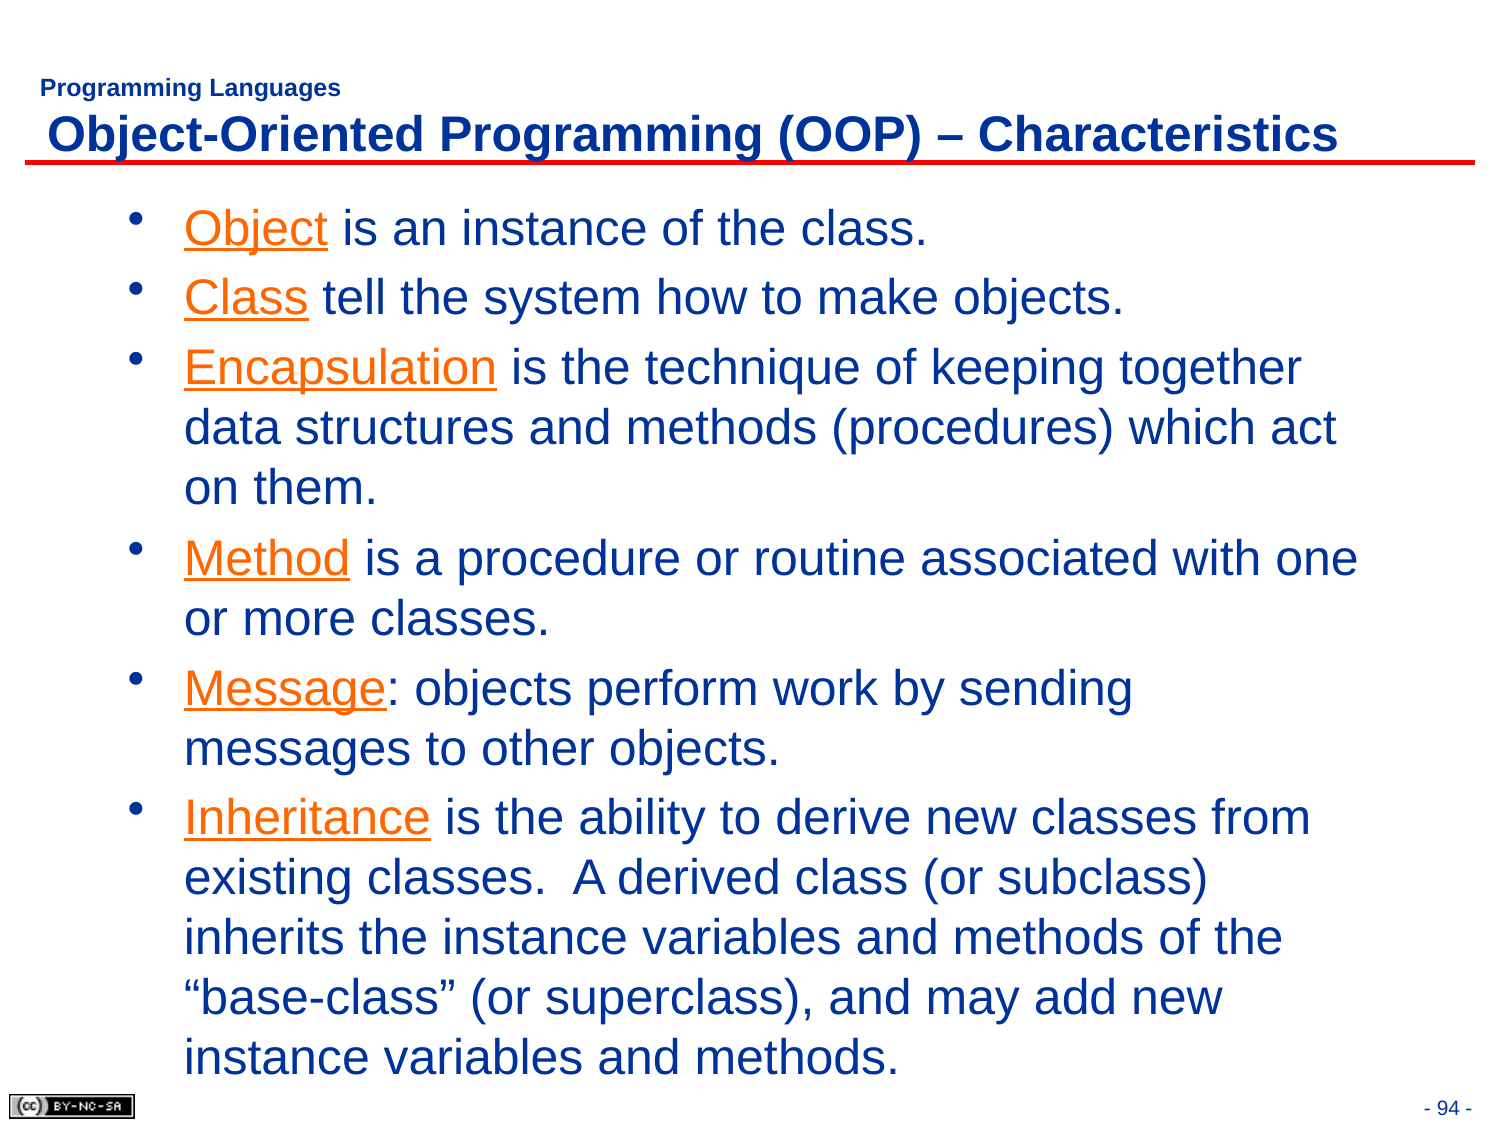

# Programming Languages Object-Oriented Programming (OOP) – Characteristics
Object is an instance of the class.
Class tell the system how to make objects.
Encapsulation is the technique of keeping together data structures and methods (procedures) which act on them.
Method is a procedure or routine associated with one or more classes.
Message: objects perform work by sending messages to other objects.
Inheritance is the ability to derive new classes from existing classes.  A derived class (or subclass) inherits the instance variables and methods of the “base-class” (or superclass), and may add new instance variables and methods.
- 94 -